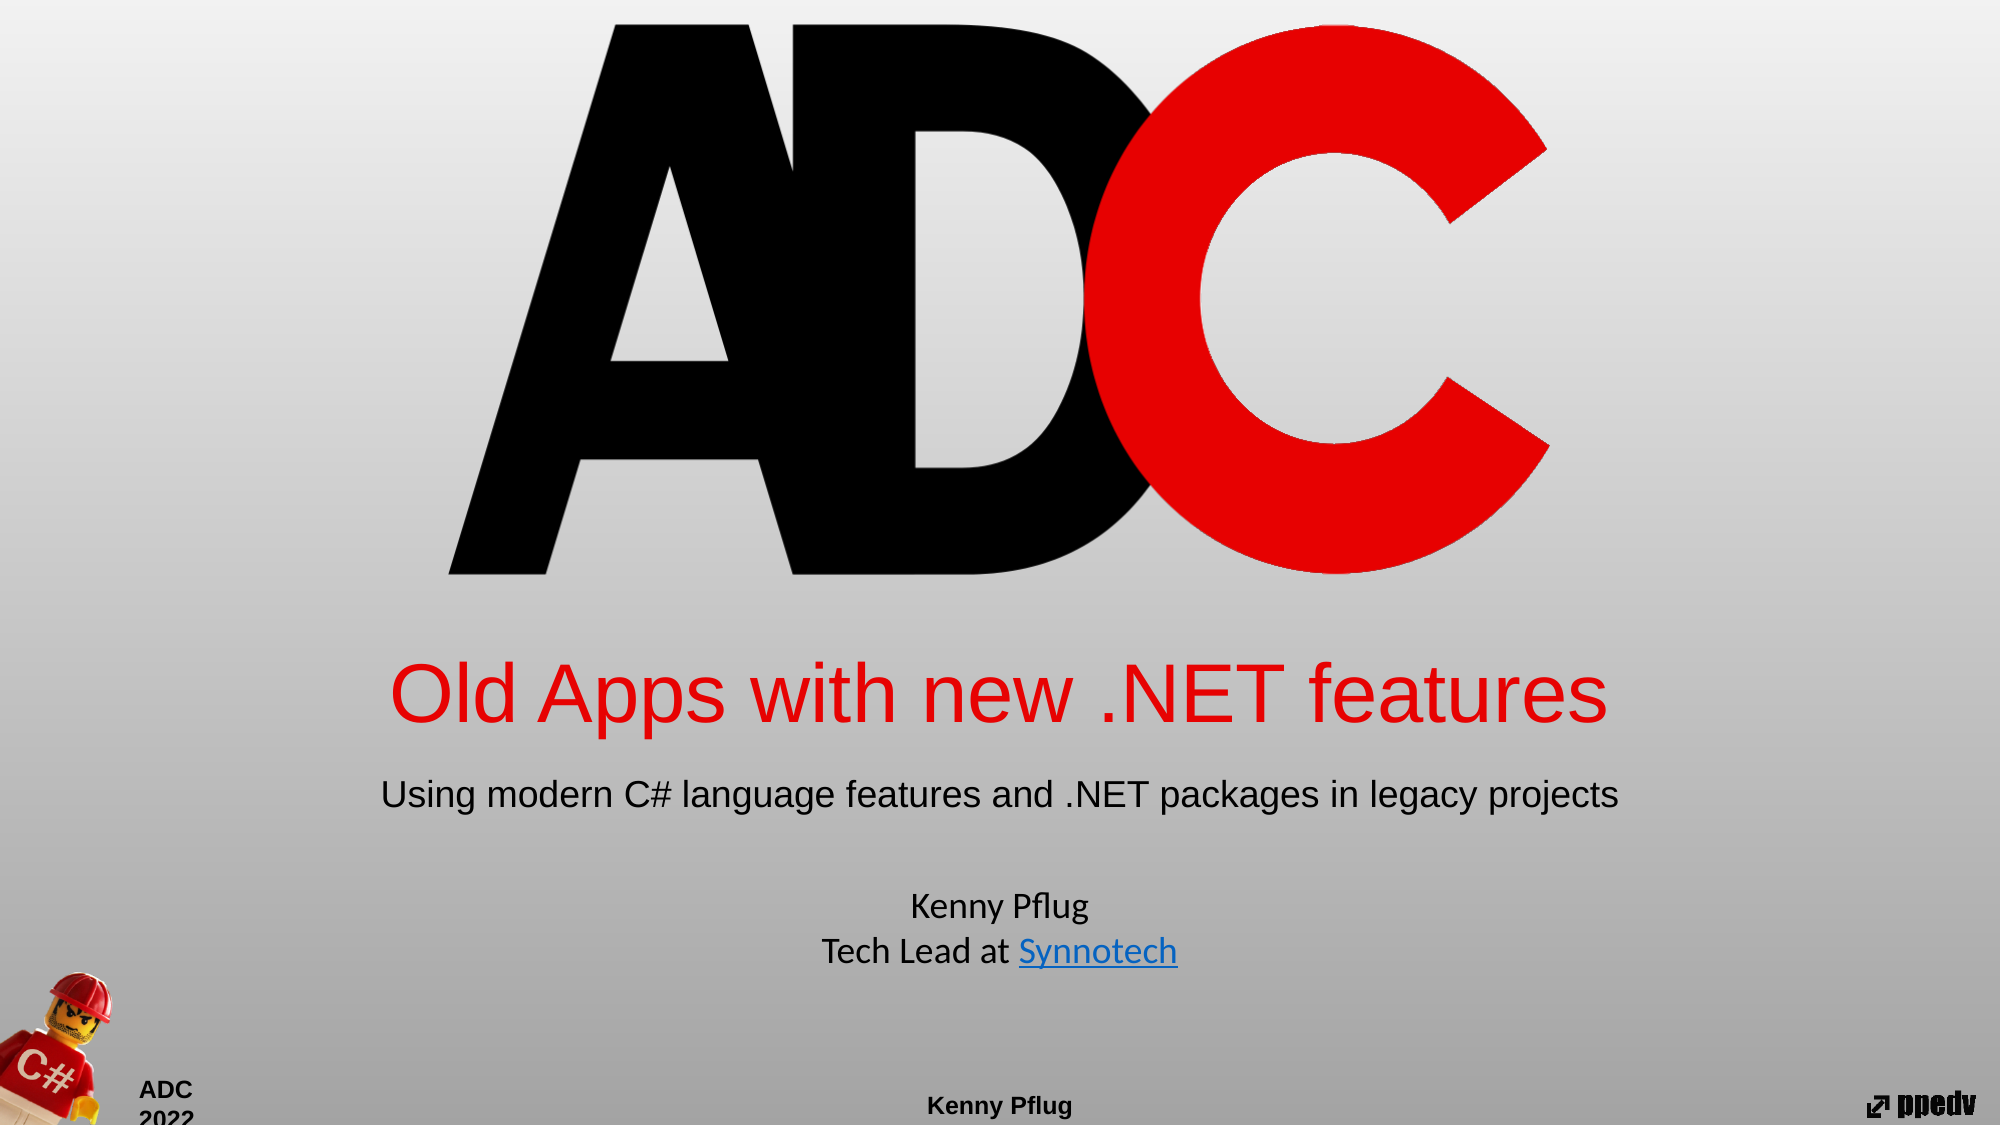

Old Apps with new .NET features
Using modern C# language features and .NET packages in legacy projects
Kenny Pflug
Tech Lead at Synnotech